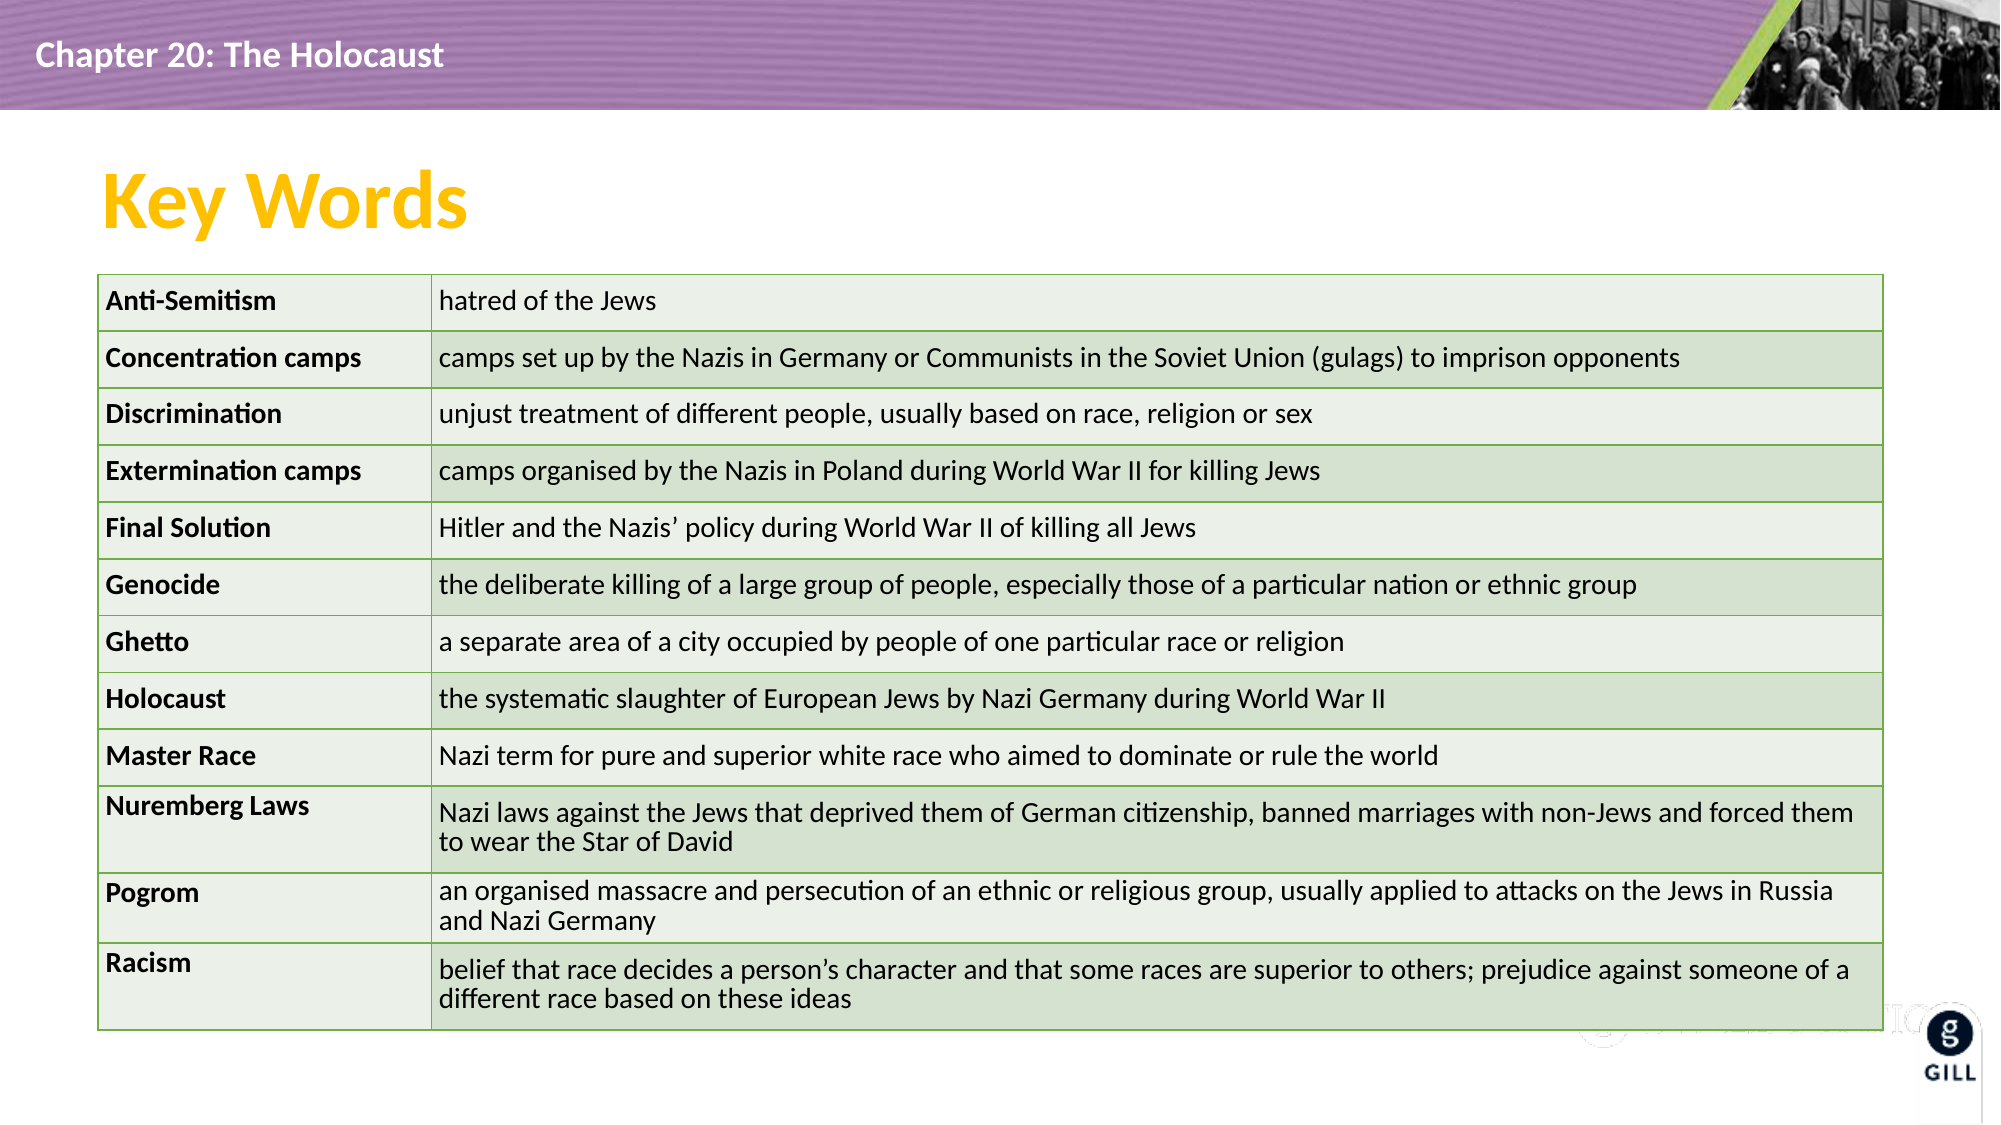

Key Words
| Anti-Semitism | hatred of the Jews |
| --- | --- |
| Concentration camps | camps set up by the Nazis in Germany or Communists in the Soviet Union (gulags) to imprison opponents |
| Discrimination | unjust treatment of different people, usually based on race, religion or sex |
| Extermination camps | camps organised by the Nazis in Poland during World War II for killing Jews |
| Final Solution | Hitler and the Nazis’ policy during World War II of killing all Jews |
| Genocide | the deliberate killing of a large group of people, especially those of a particular nation or ethnic group |
| Ghetto | a separate area of a city occupied by people of one particular race or religion |
| Holocaust | the systematic slaughter of European Jews by Nazi Germany during World War II |
| Master Race | Nazi term for pure and superior white race who aimed to dominate or rule the world |
| Nuremberg Laws | Nazi laws against the Jews that deprived them of German citizenship, banned marriages with non-Jews and forced them to wear the Star of David |
| Pogrom | an organised massacre and persecution of an ethnic or religious group, usually applied to attacks on the Jews in Russia and Nazi Germany |
| Racism | belief that race decides a person’s character and that some races are superior to others; prejudice against someone of a different race based on these ideas |